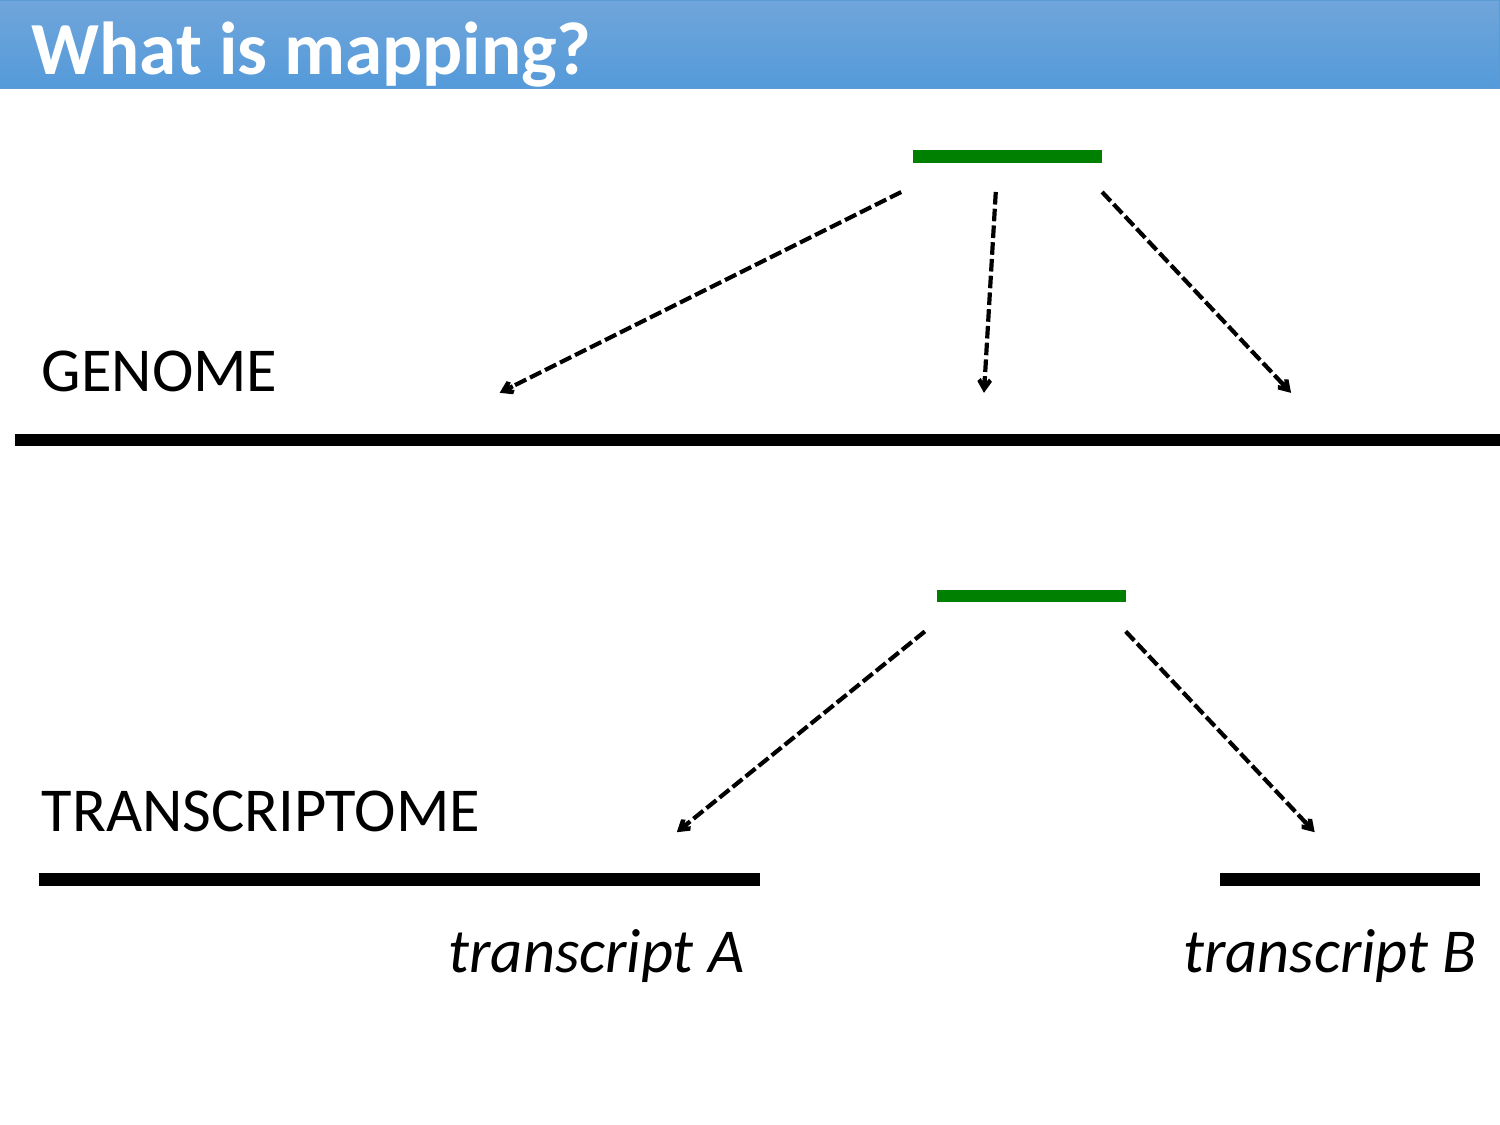

What is mapping?
GENOME
TRANSCRIPTOME
transcript A
transcript B